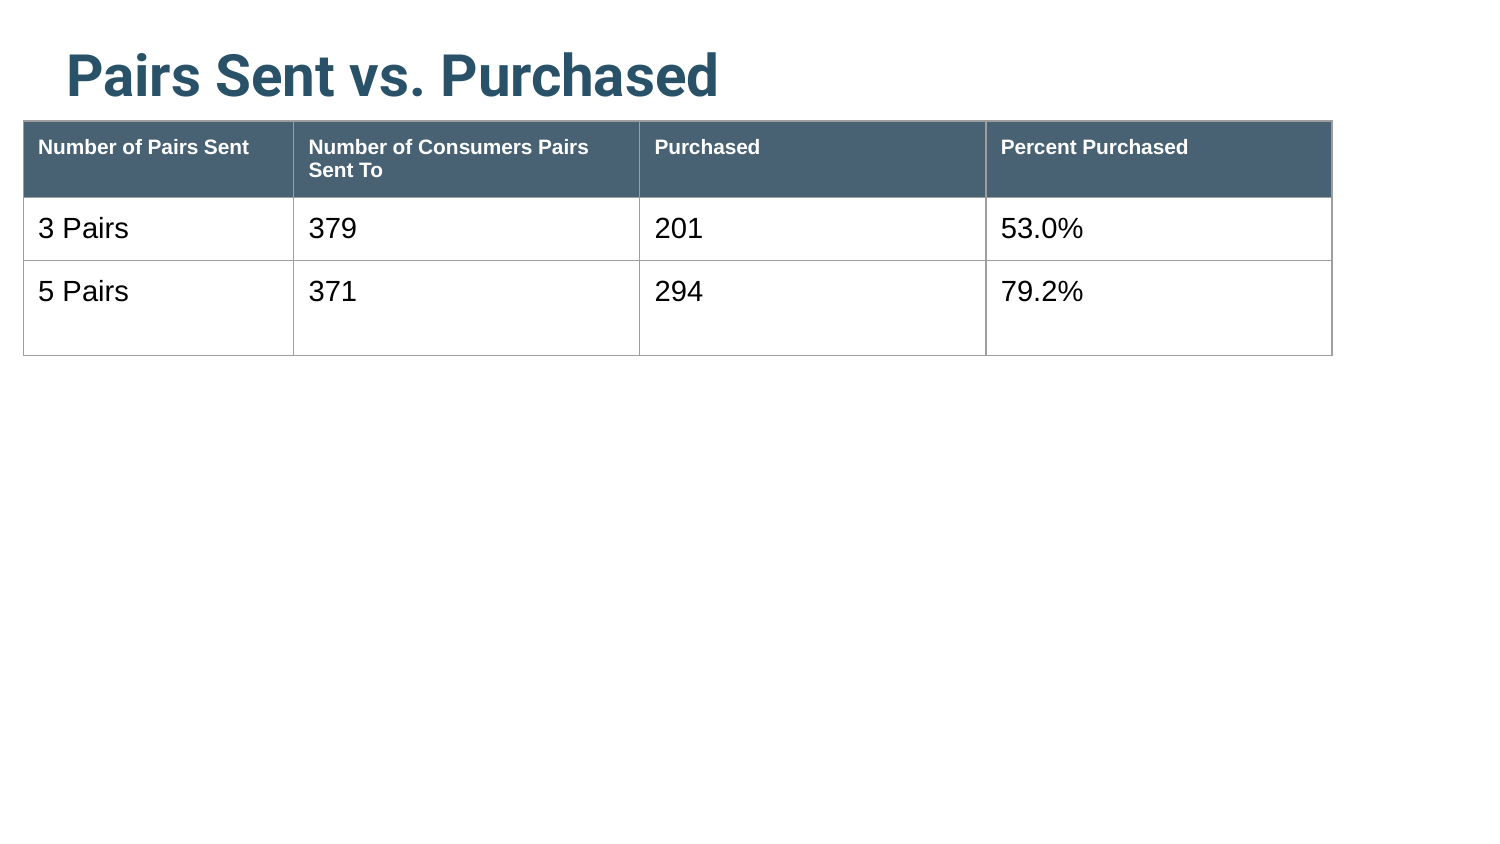

# Pairs Sent vs. Purchased
| Number of Pairs Sent | Number of Consumers Pairs Sent To | Purchased | Percent Purchased |
| --- | --- | --- | --- |
| 3 Pairs | 379 | 201 | 53.0% |
| 5 Pairs | 371 | 294 | 79.2% |